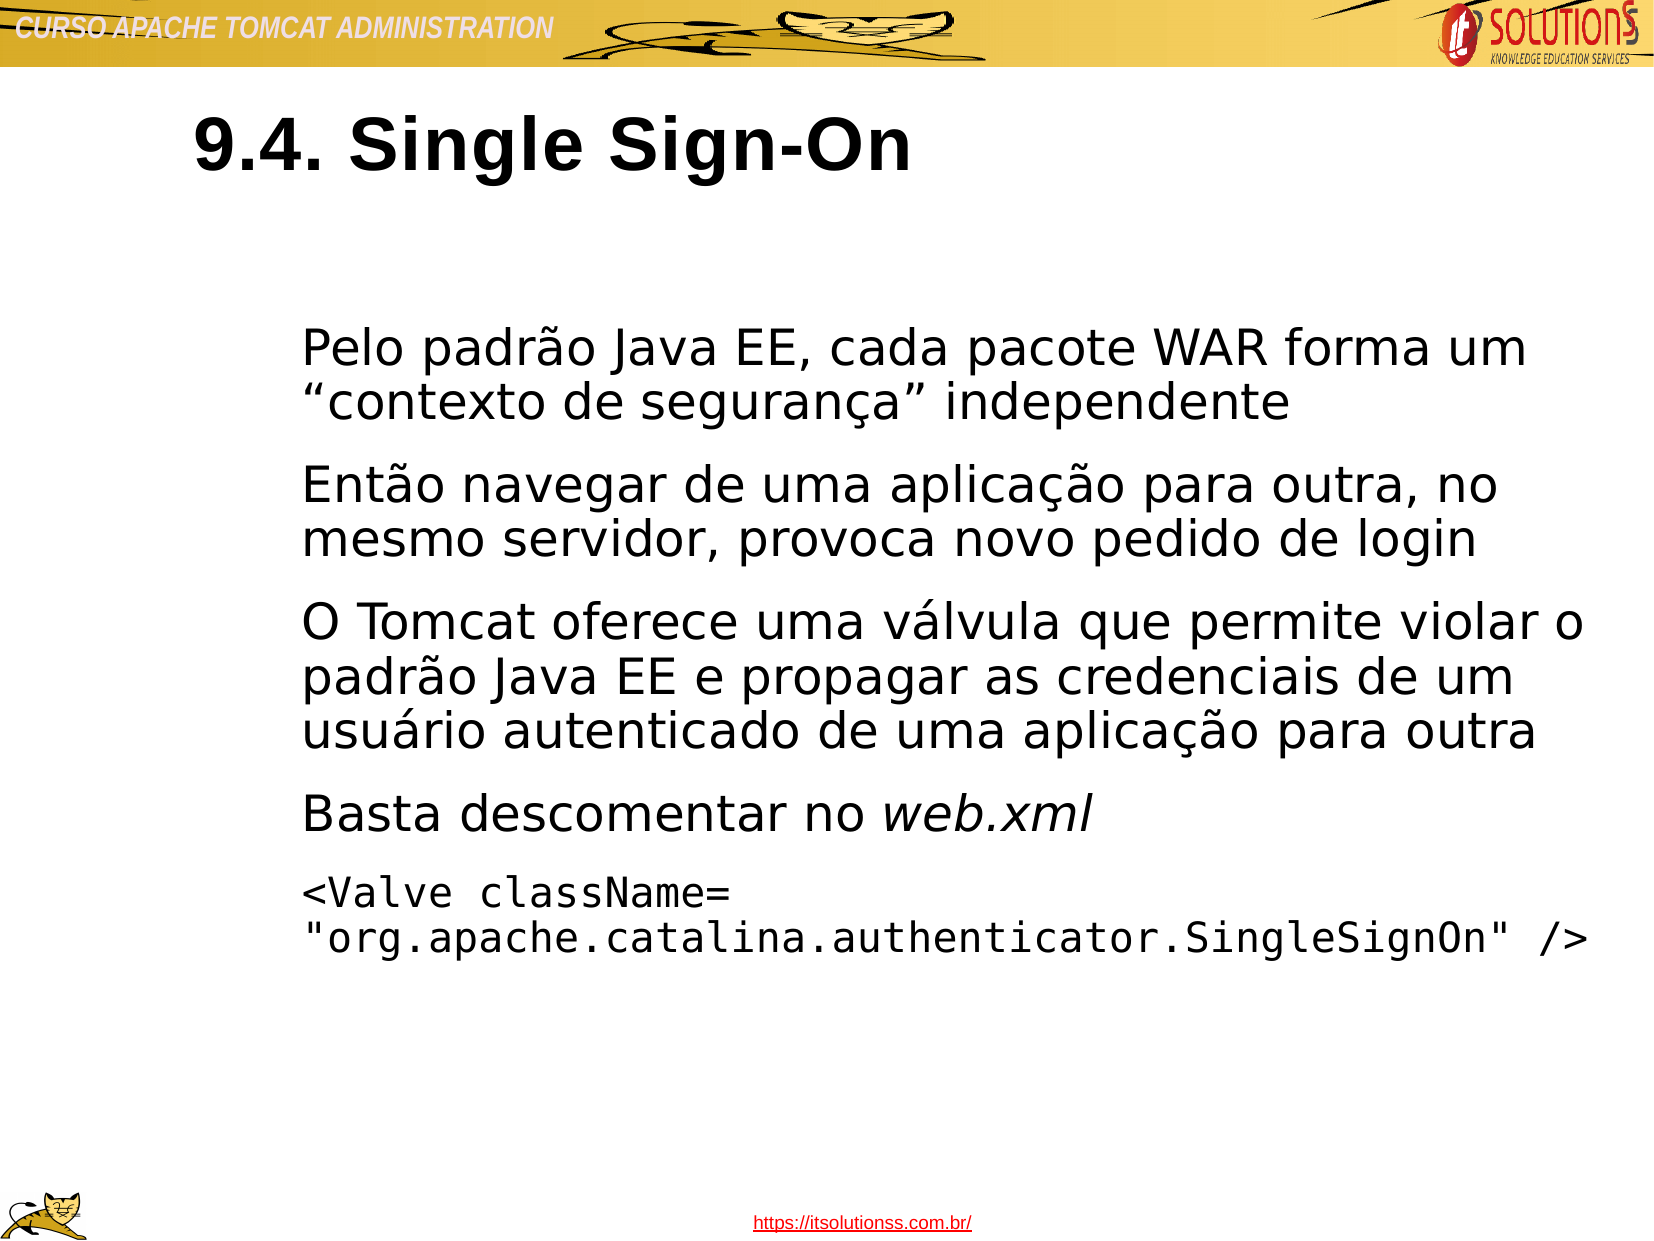

9.4. Single Sign-On
Pelo padrão Java EE, cada pacote WAR forma um “contexto de segurança” independente
Então navegar de uma aplicação para outra, no mesmo servidor, provoca novo pedido de login
O Tomcat oferece uma válvula que permite violar o padrão Java EE e propagar as credenciais de um usuário autenticado de uma aplicação para outra
Basta descomentar no web.xml
<Valve className=
"org.apache.catalina.authenticator.SingleSignOn" />